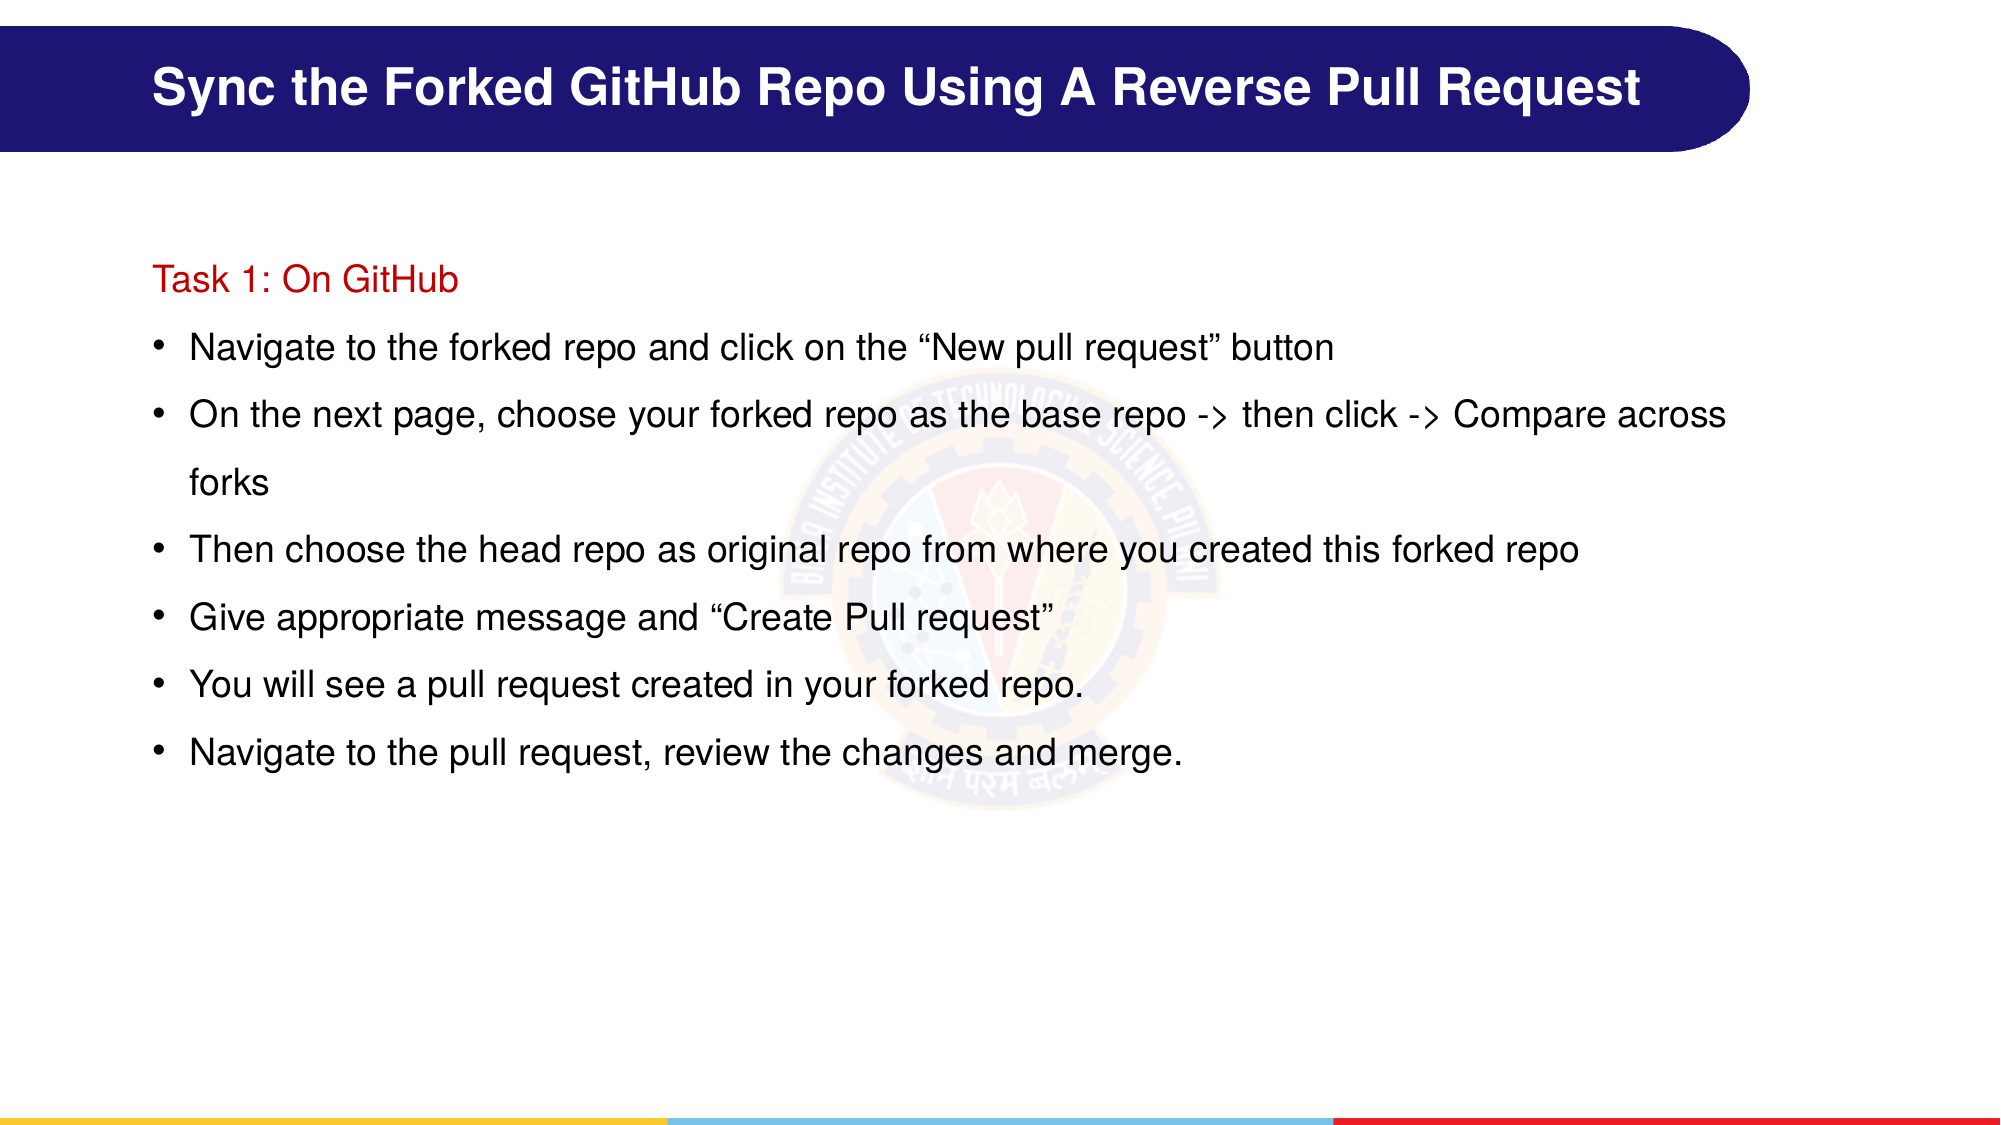

# Sync the Forked GitHub Repo Using A Reverse Pull Request
Task 1: On GitHub
Navigate to the forked repo and click on the “New pull request” button
On the next page, choose your forked repo as the base repo -> then click -> Compare across forks
Then choose the head repo as original repo from where you created this forked repo
Give appropriate message and “Create Pull request”
You will see a pull request created in your forked repo.
Navigate to the pull request, review the changes and merge.